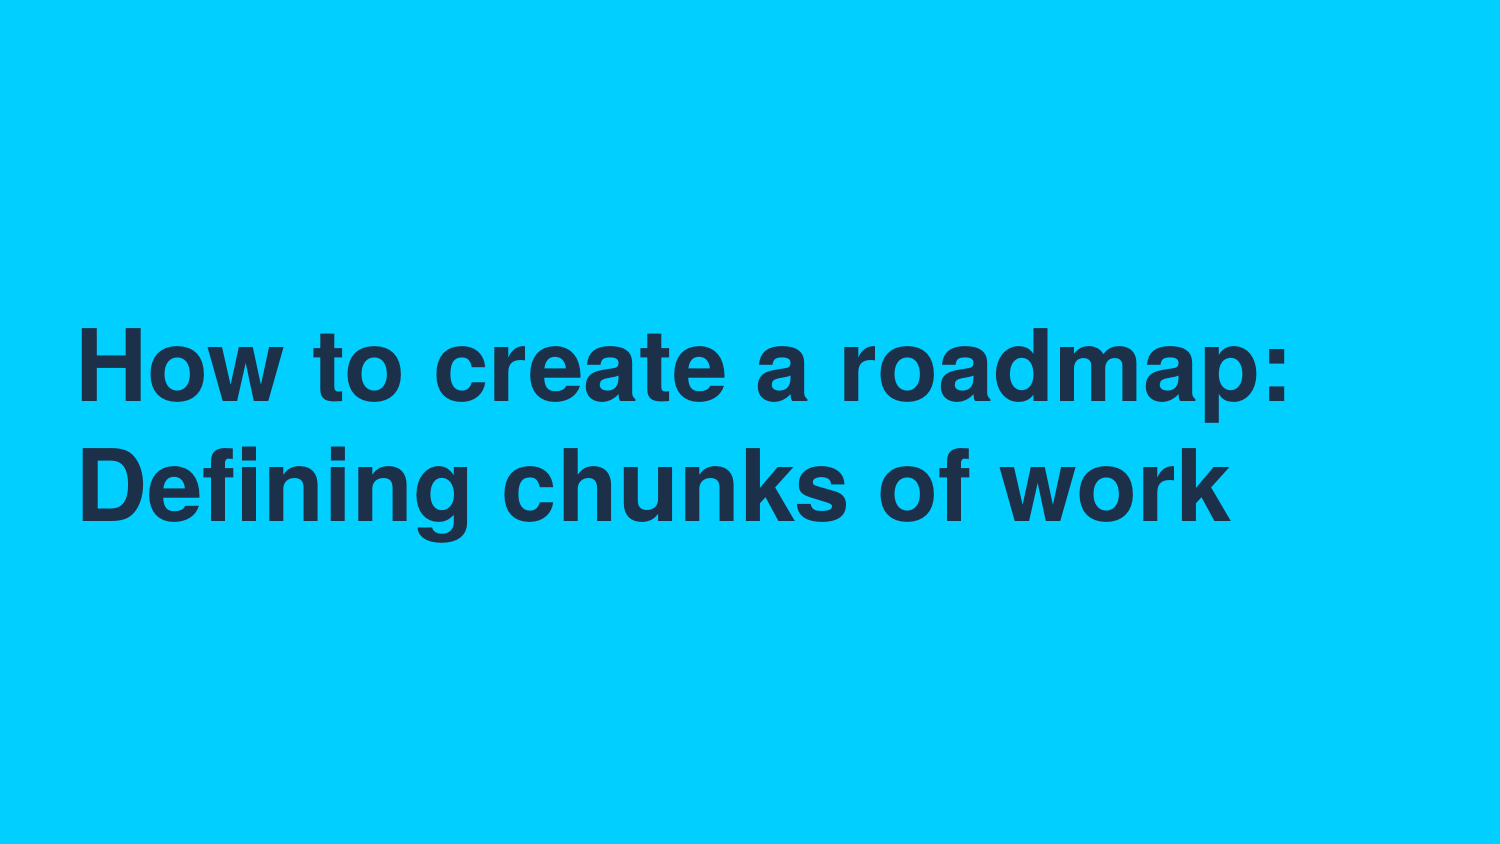

# How to create a roadmap: Defining chunks of work